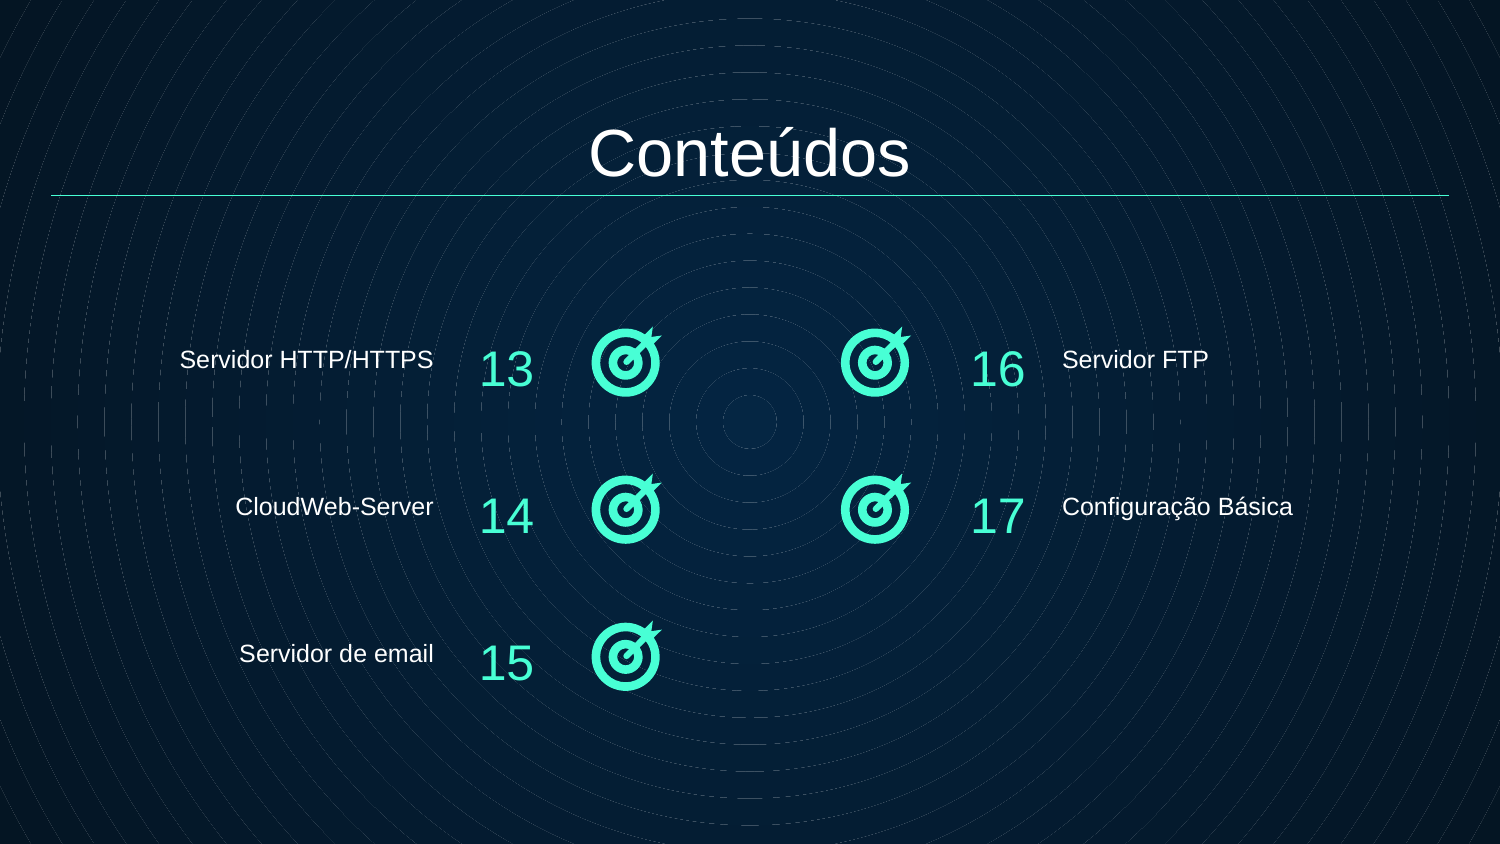

# Conteúdos
13
16

Servidor HTTP/HTTPS
Servidor FTP
14
17

CloudWeb-Server
Configuração Básica
15

Servidor de email